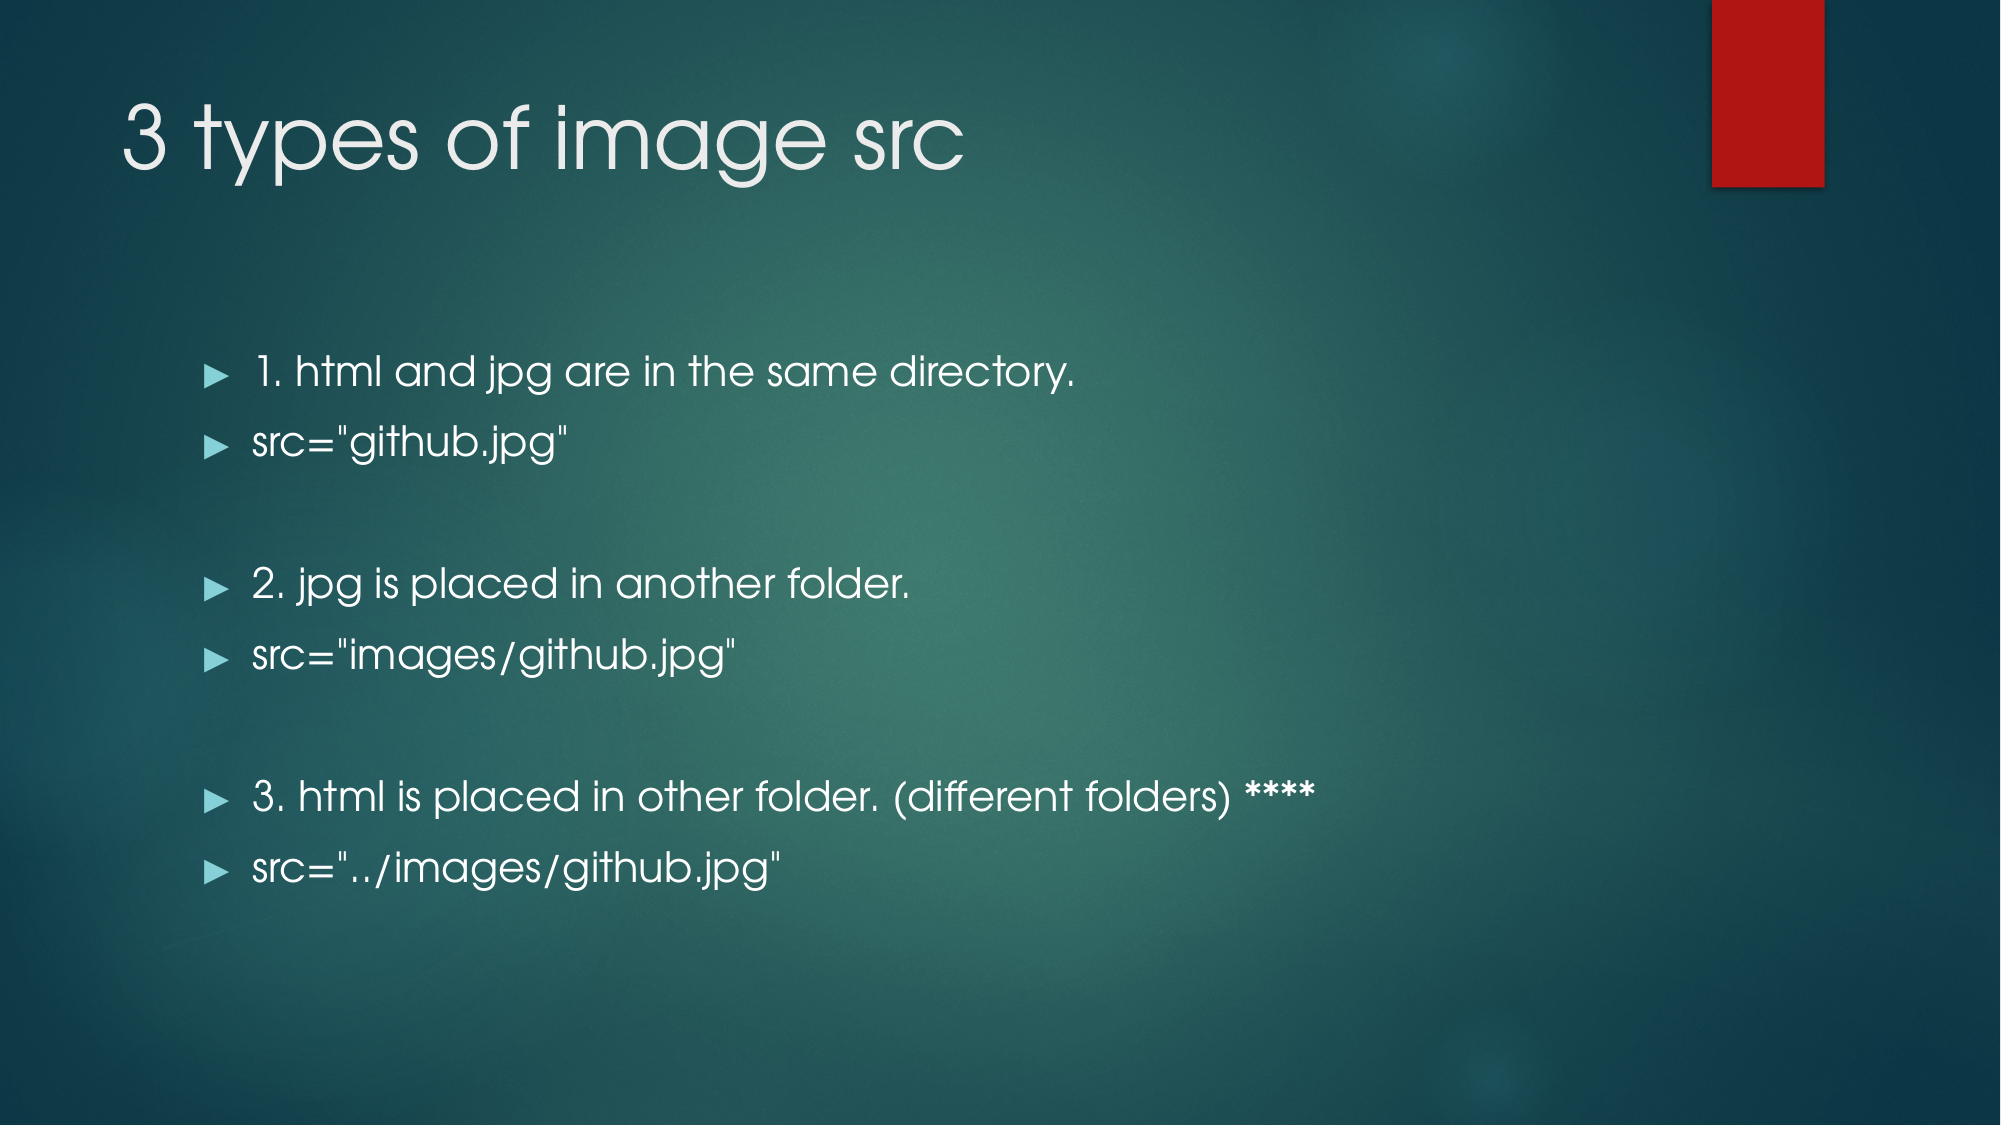

# 3 types of image src
1. html and jpg are in the same directory.
src="github.jpg"

2. jpg is placed in another folder.
src="images/github.jpg"

3. html is placed in other folder. (different folders) ****
src="../images/github.jpg"